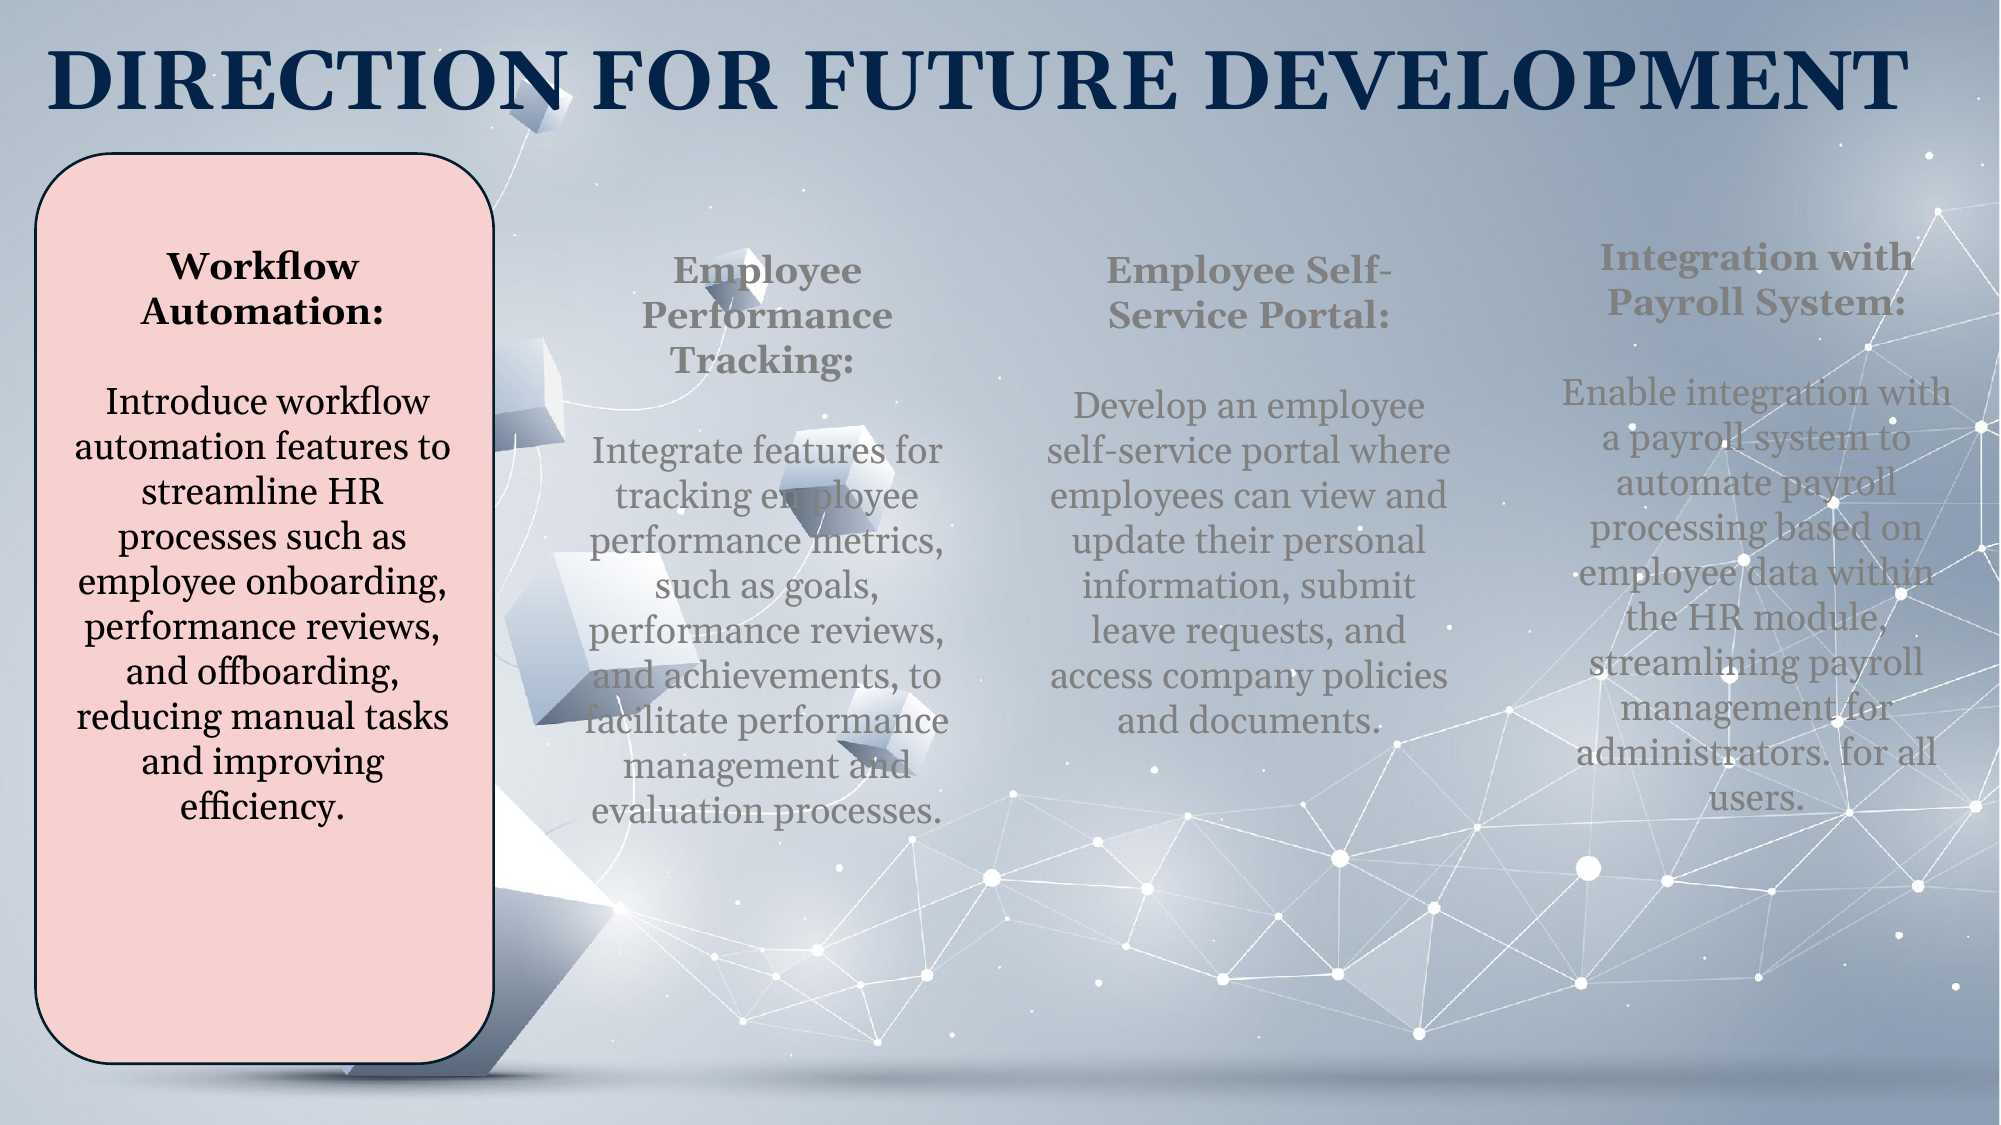

DIRECTION FOR FUTURE DEVELOPMENT

Integration with Payroll System:

Enable integration with a payroll system to automate payroll processing based on employee data within the HR module, streamlining payroll management for administrators. for all users.

Workflow Automation:

 Introduce workflow automation features to streamline HR processes such as employee onboarding, performance reviews, and offboarding, reducing manual tasks and improving efficiency.

Employee Performance Tracking:

Integrate features for tracking employee performance metrics, such as goals, performance reviews, and achievements, to facilitate performance management and evaluation processes.

Employee Self-Service Portal:

Develop an employee self-service portal where employees can view and update their personal information, submit leave requests, and access company policies and documents.